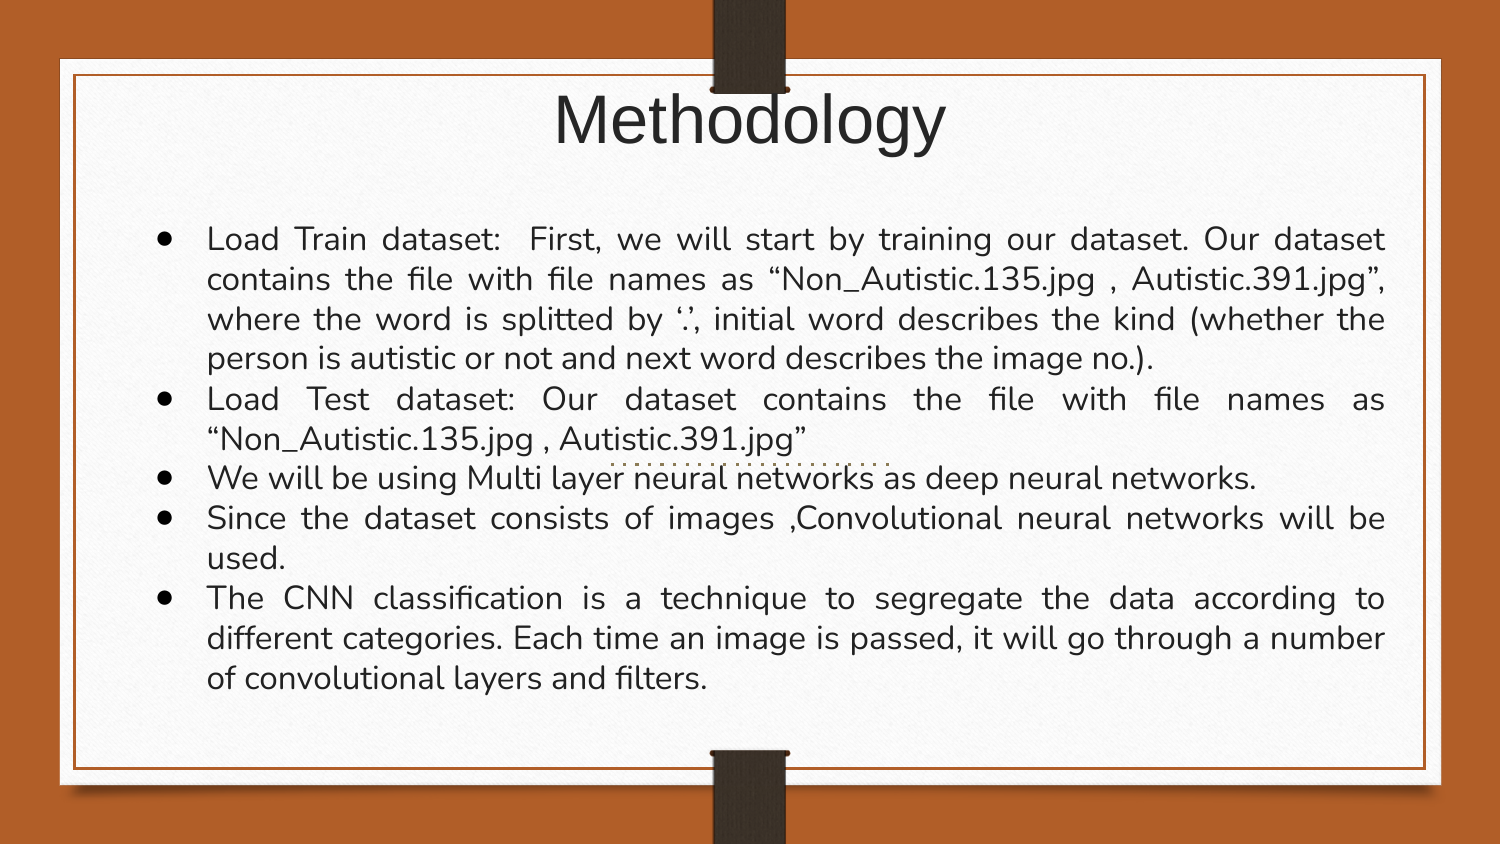

# Methodology
Load Train dataset:  First, we will start by training our dataset. Our dataset contains the file with file names as “Non_Autistic.135.jpg , Autistic.391.jpg”, where the word is splitted by ‘.’, initial word describes the kind (whether the person is autistic or not and next word describes the image no.).
Load Test dataset: Our dataset contains the file with file names as “Non_Autistic.135.jpg , Autistic.391.jpg”
We will be using Multi layer neural networks as deep neural networks.
Since the dataset consists of images ,Convolutional neural networks will be used.
The CNN classification is a technique to segregate the data according to different categories. Each time an image is passed, it will go through a number of convolutional layers and filters.